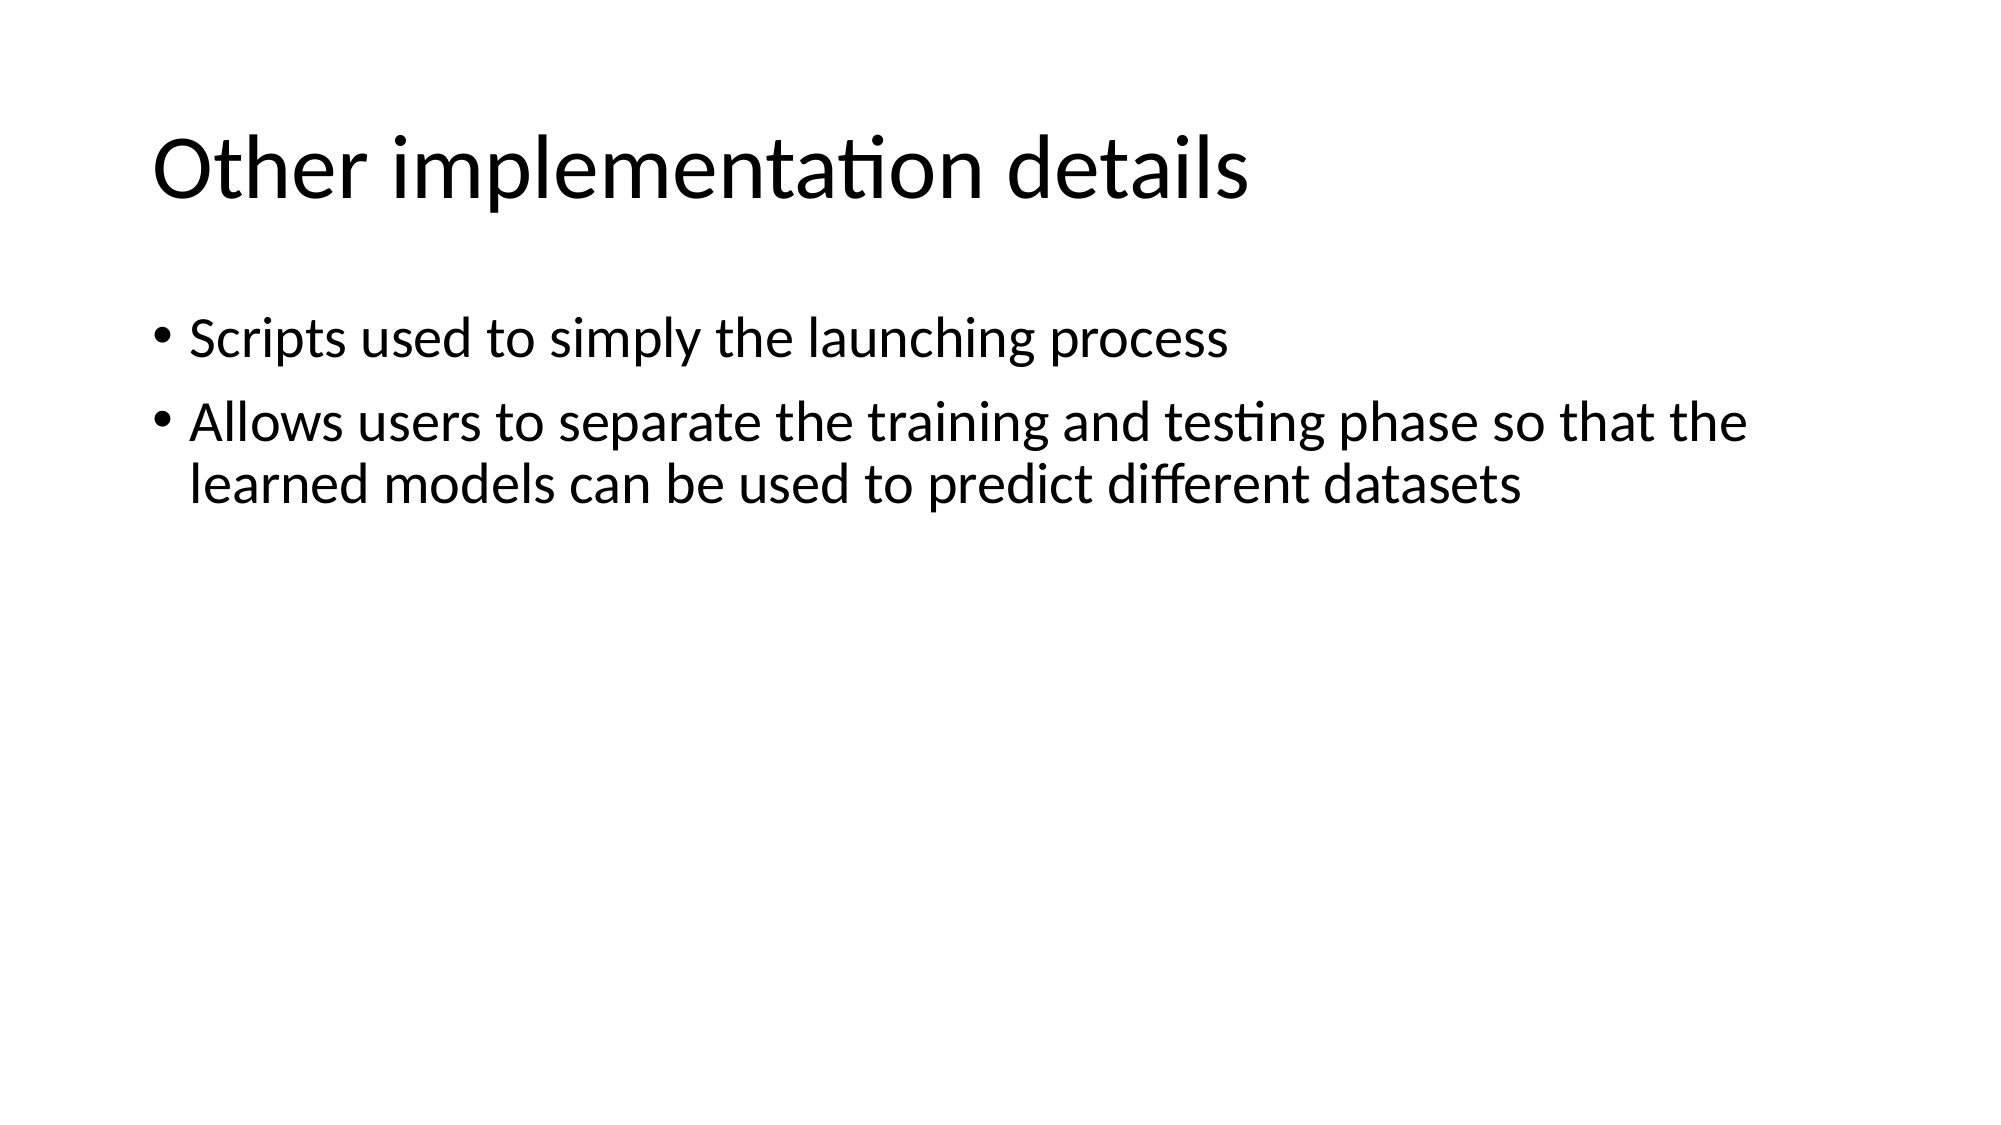

# Other implementation details
Scripts used to simply the launching process
Allows users to separate the training and testing phase so that the learned models can be used to predict different datasets